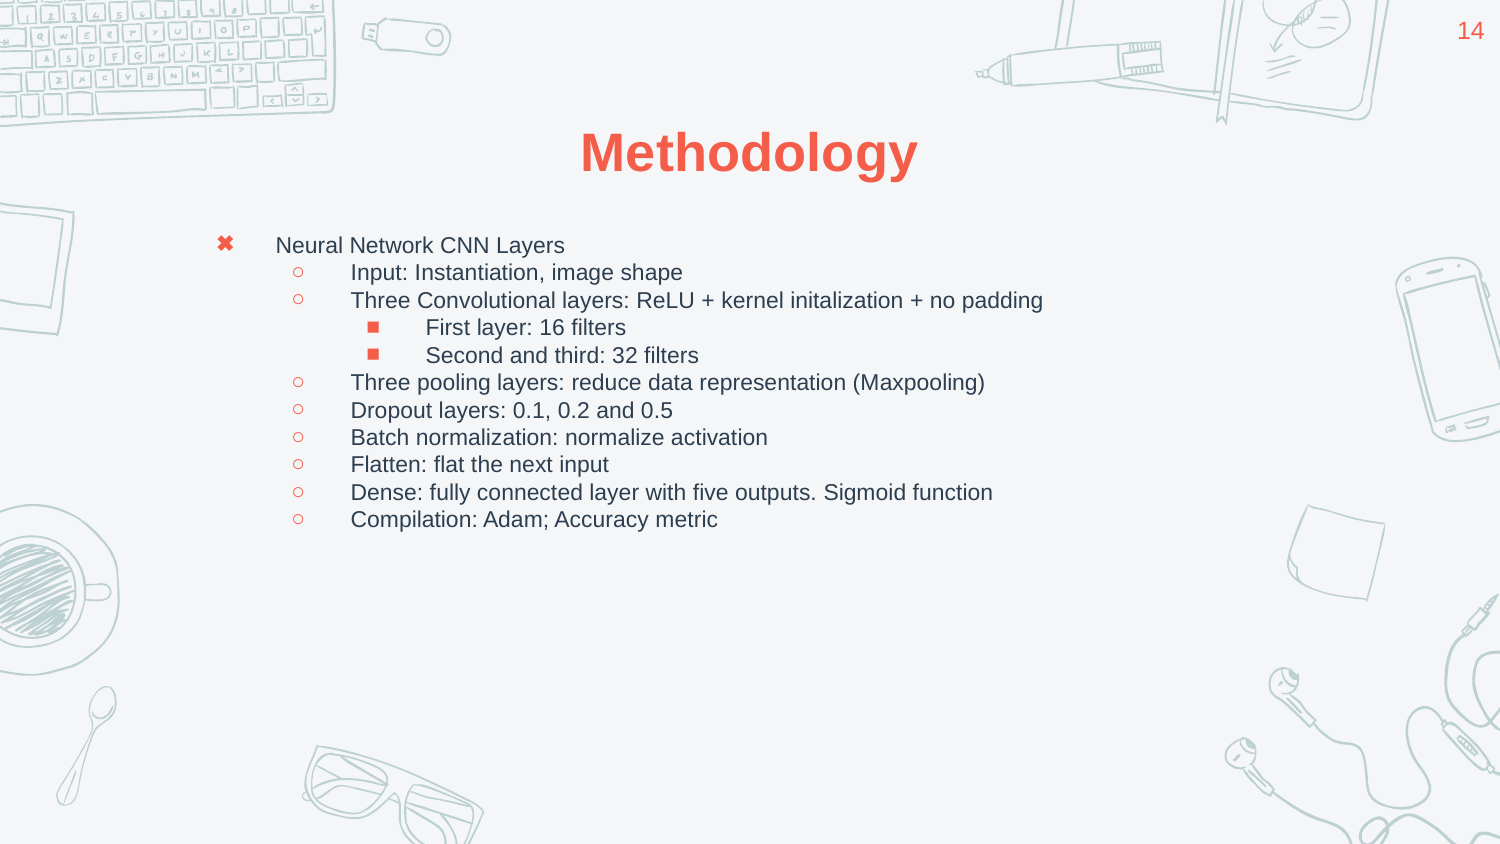

14
# Methodology
Neural Network CNN Layers
Input: Instantiation, image shape
Three Convolutional layers: ReLU + kernel initalization + no padding
First layer: 16 filters
Second and third: 32 filters
Three pooling layers: reduce data representation (Maxpooling)
Dropout layers: 0.1, 0.2 and 0.5
Batch normalization: normalize activation
Flatten: flat the next input
Dense: fully connected layer with five outputs. Sigmoid function
Compilation: Adam; Accuracy metric